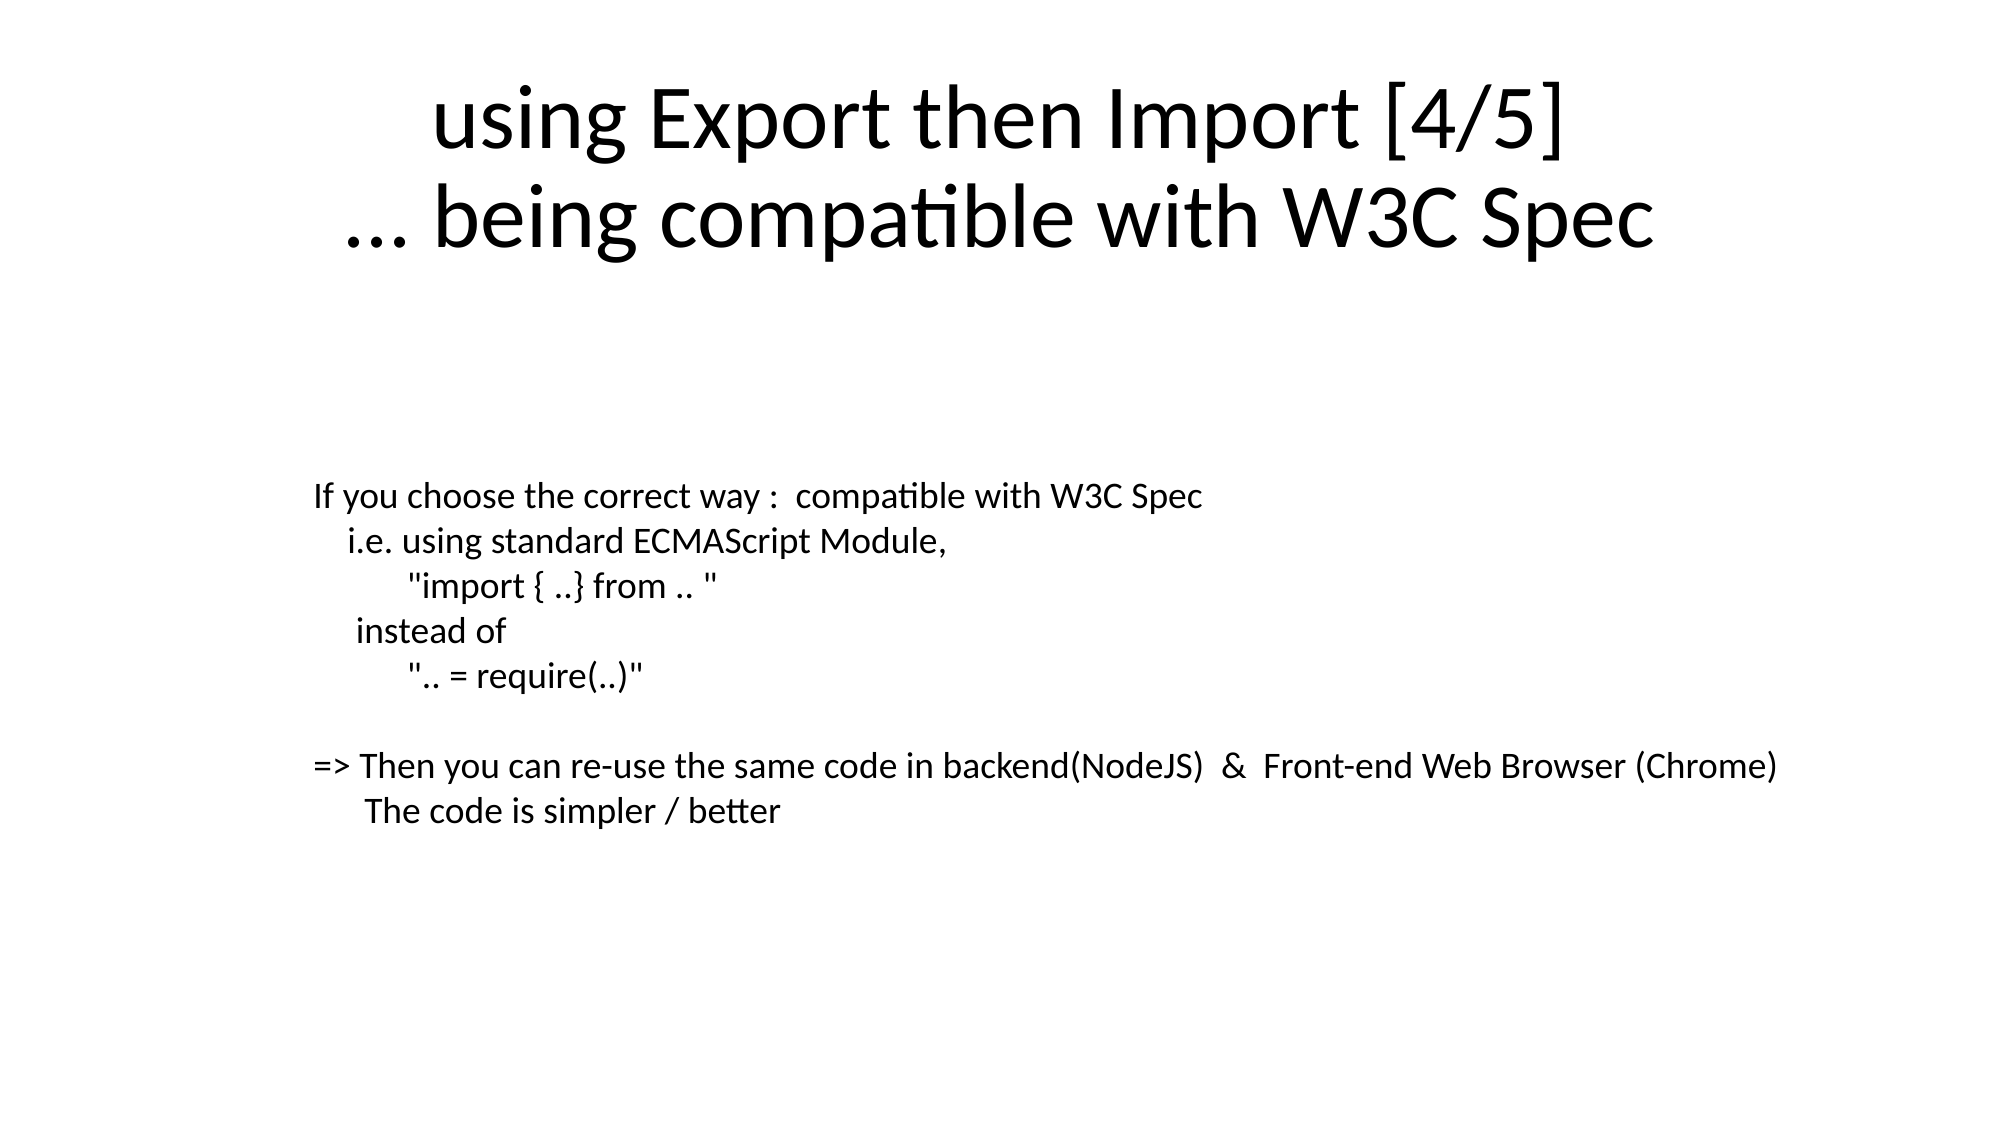

# using Export then Import [4/5] ... being compatible with W3C Spec
If you choose the correct way :  compatible with W3C Spec
    i.e. using standard ECMAScript Module,
           "import { ..} from .. "
     instead of
           ".. = require(..)"

=> Then you can re-use the same code in backend(NodeJS)  &  Front-end Web Browser (Chrome)
      The code is simpler / better